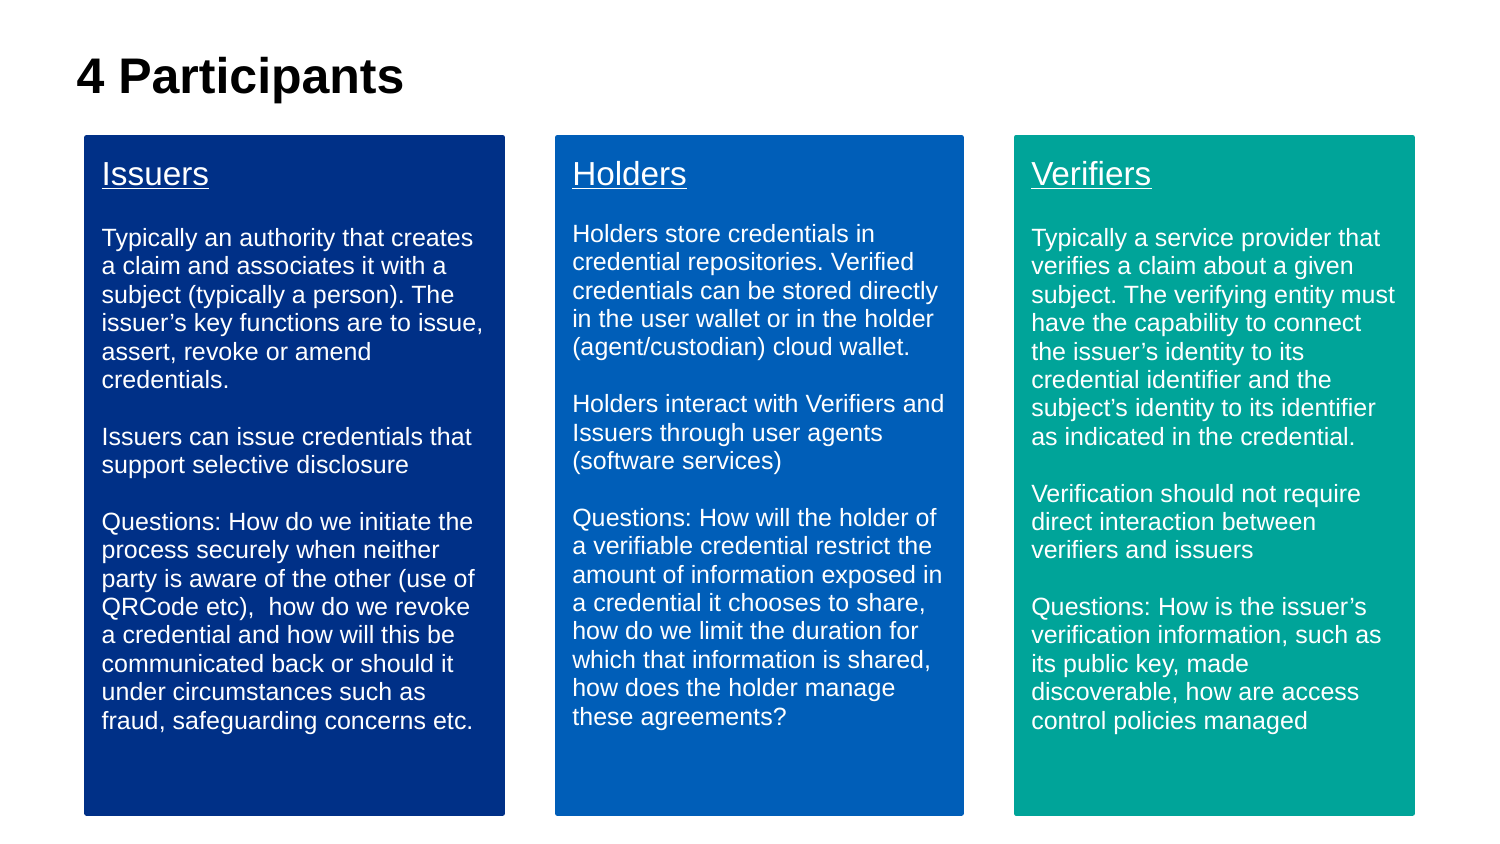

# 4 Participants
Issuers

Typically an authority that creates a claim and associates it with a subject (typically a person). The issuer’s key functions are to issue, assert, revoke or amend credentials.

Issuers can issue credentials that support selective disclosure

Questions: How do we initiate the process securely when neither party is aware of the other (use of QRCode etc),  how do we revoke a credential and how will this be communicated back or should it under circumstances such as fraud, safeguarding concerns etc.

Holders

Holders store credentials in credential repositories. Verified credentials can be stored directly in the user wallet or in the holder (agent/custodian) cloud wallet.

Holders interact with Verifiers and Issuers through user agents (software services)

Questions: How will the holder of a verifiable credential restrict the amount of information exposed in a credential it chooses to share, how do we limit the duration for which that information is shared, how does the holder manage these agreements?
Verifiers

Typically a service provider that verifies a claim about a given subject. The verifying entity must have the capability to connect the issuer’s identity to its credential identifier and the subject’s identity to its identifier as indicated in the credential.

Verification should not require direct interaction between verifiers and issuers

Questions: How is the issuer’s verification information, such as its public key, made discoverable, how are access control policies managed